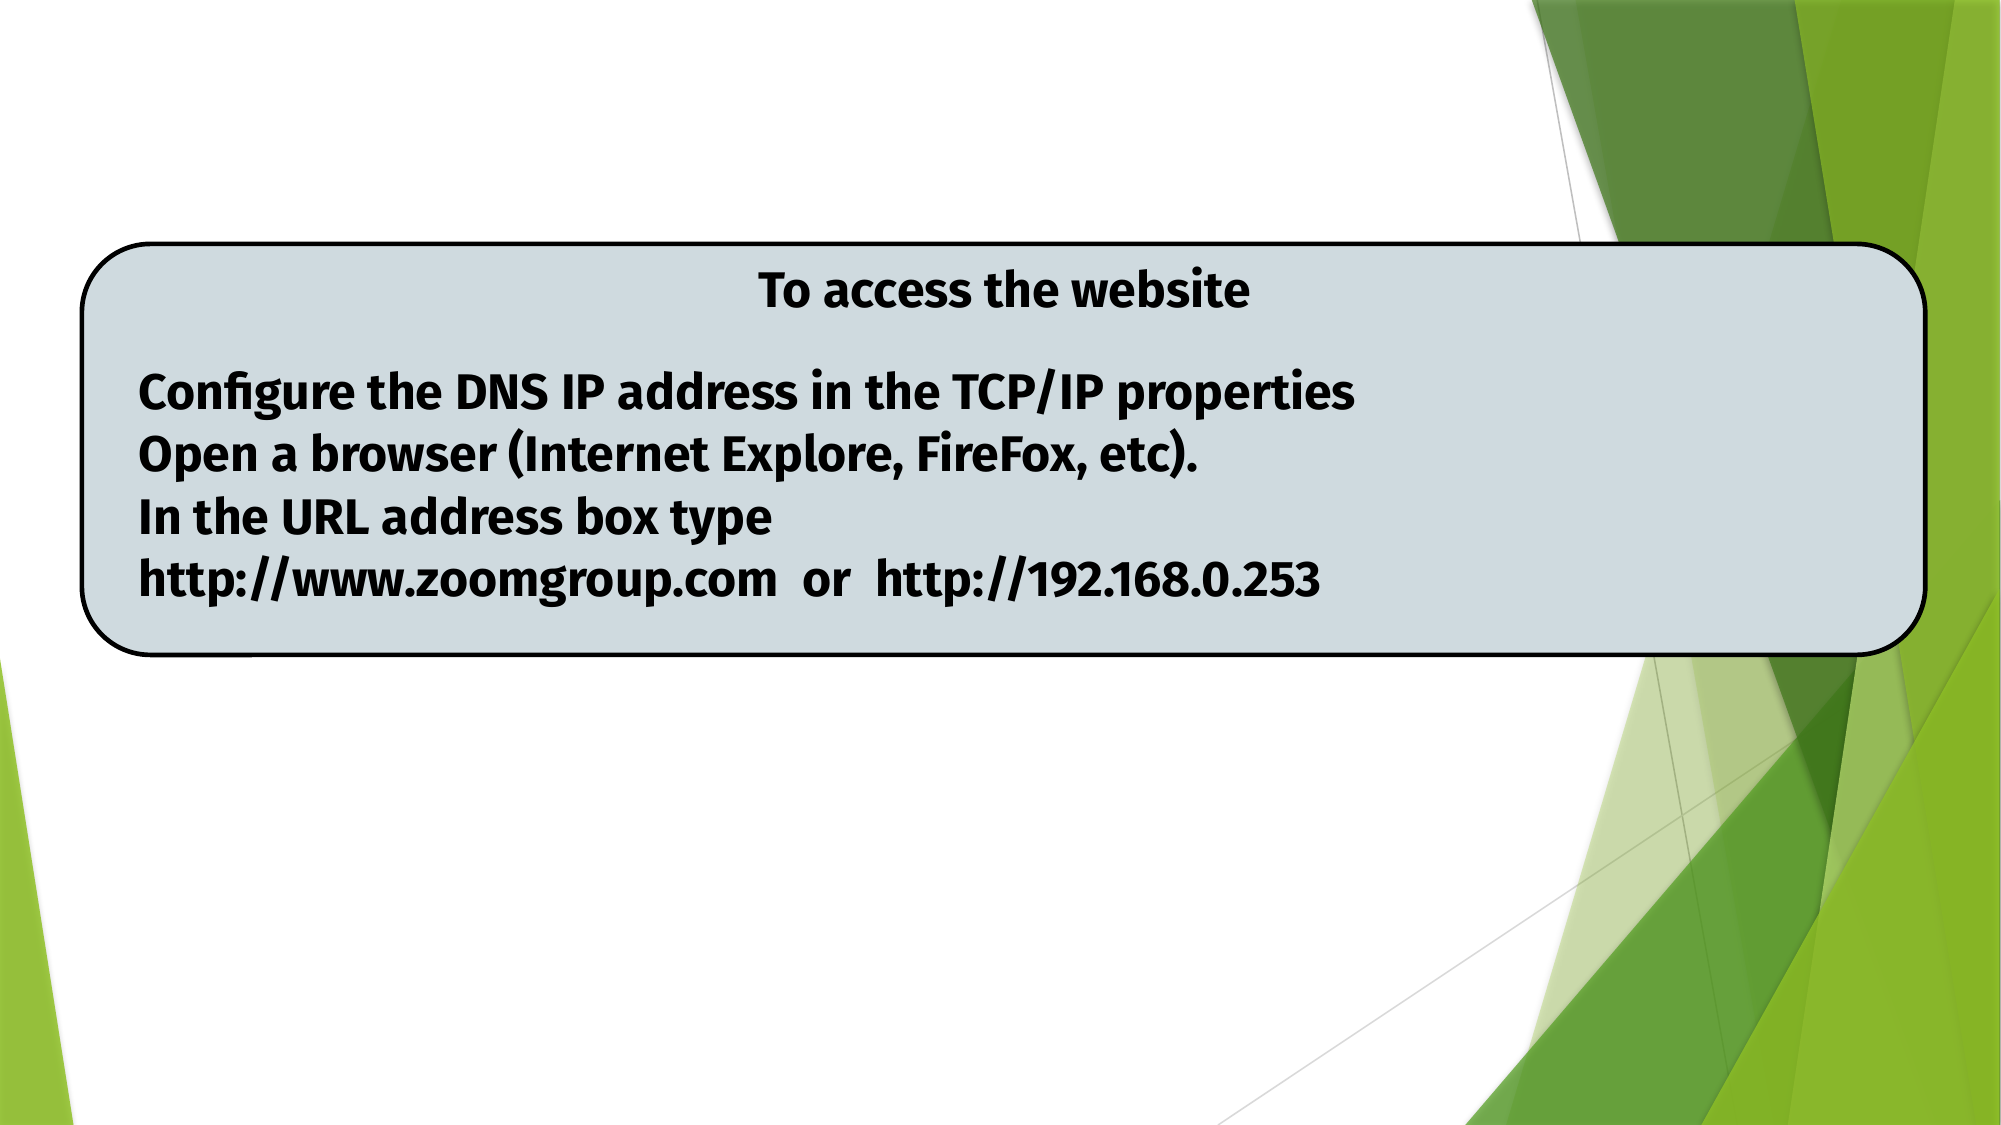

# Windows Client Configuration

To access the website
Configure the DNS IP address in the TCP/IP properties
Open a browser (Internet Explore, FireFox, etc).
In the URL address box type
http://www.zoomgroup.com  or  http://192.168.0.253